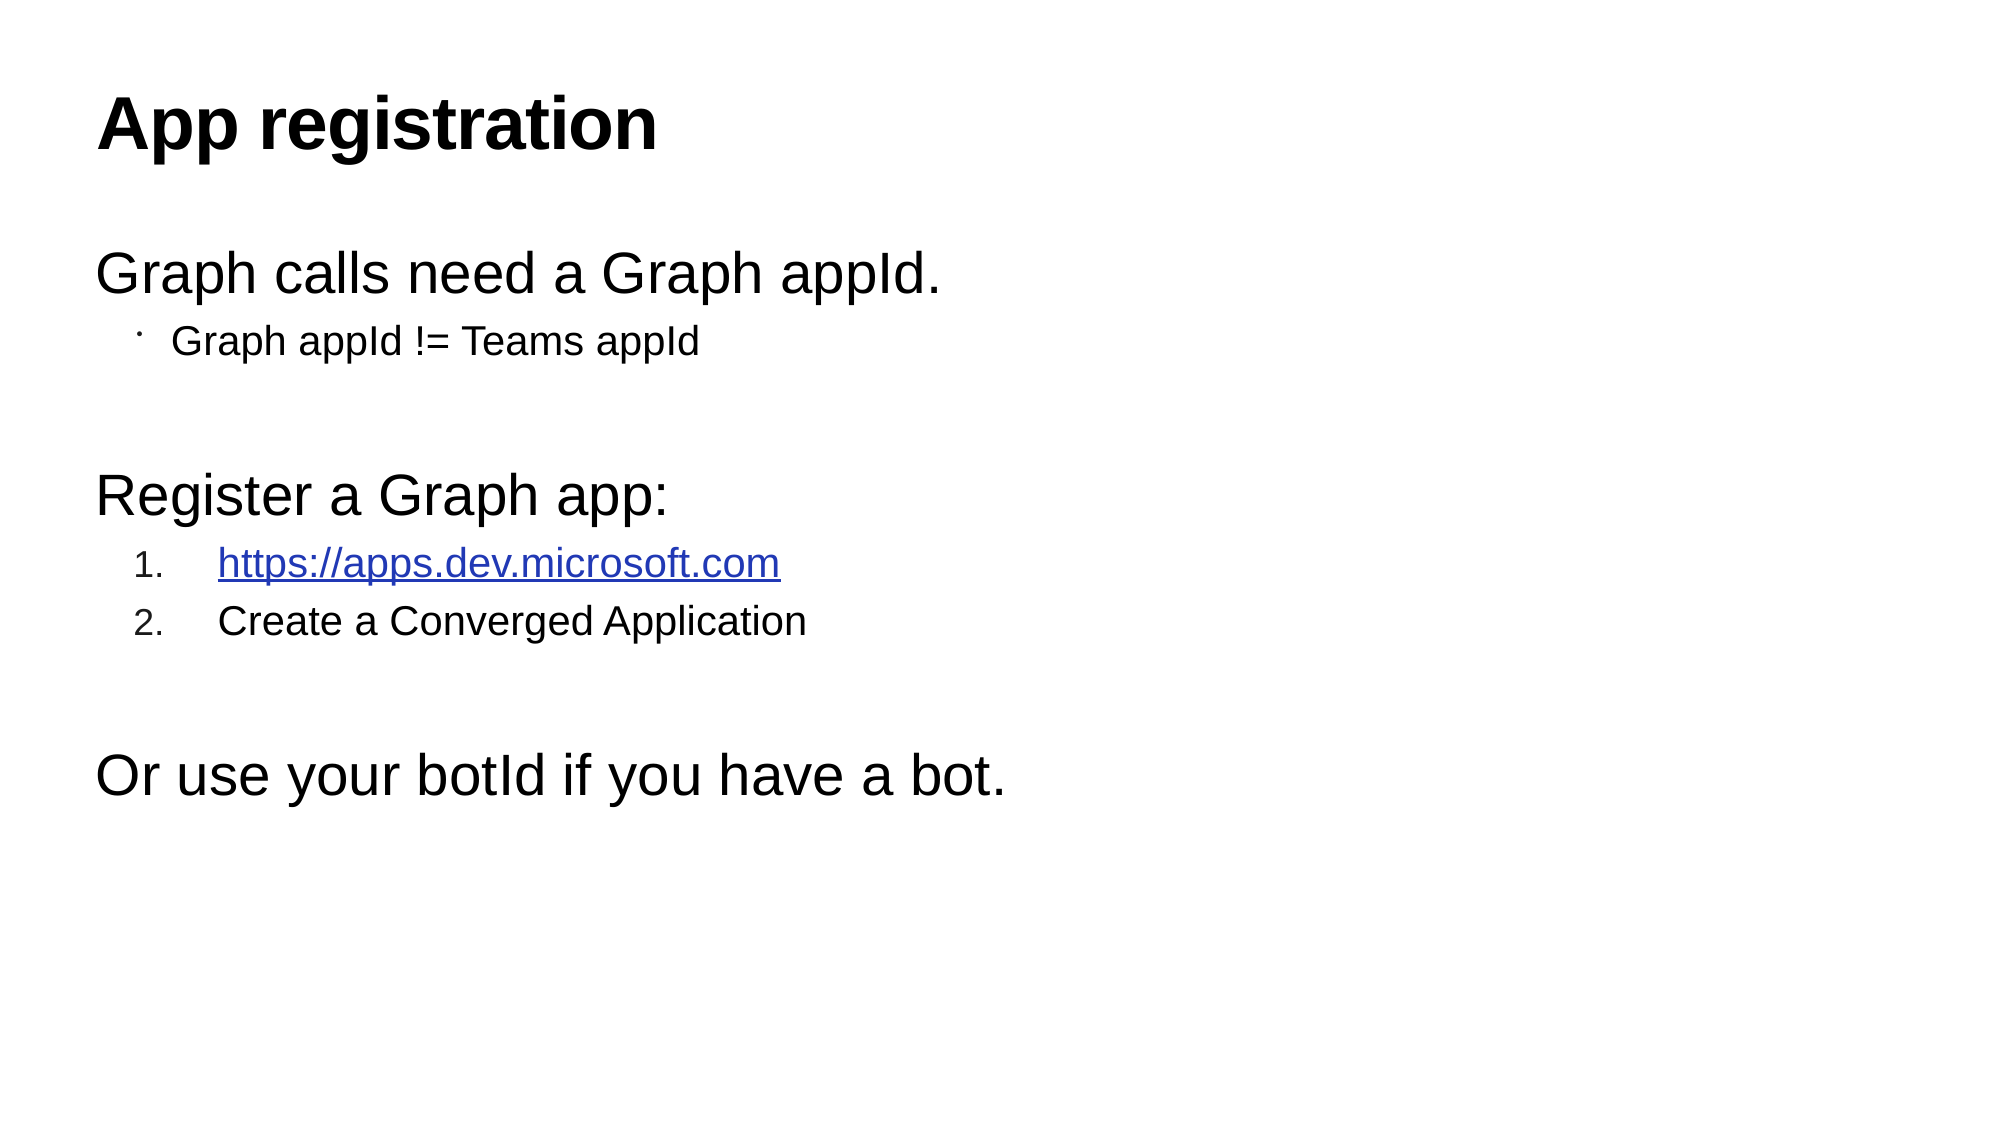

# App registration
Graph calls need a Graph appId.
Graph appId != Teams appId

Register a Graph app:
https://apps.dev.microsoft.com
Create a Converged Application

Or use your botId if you have a bot.